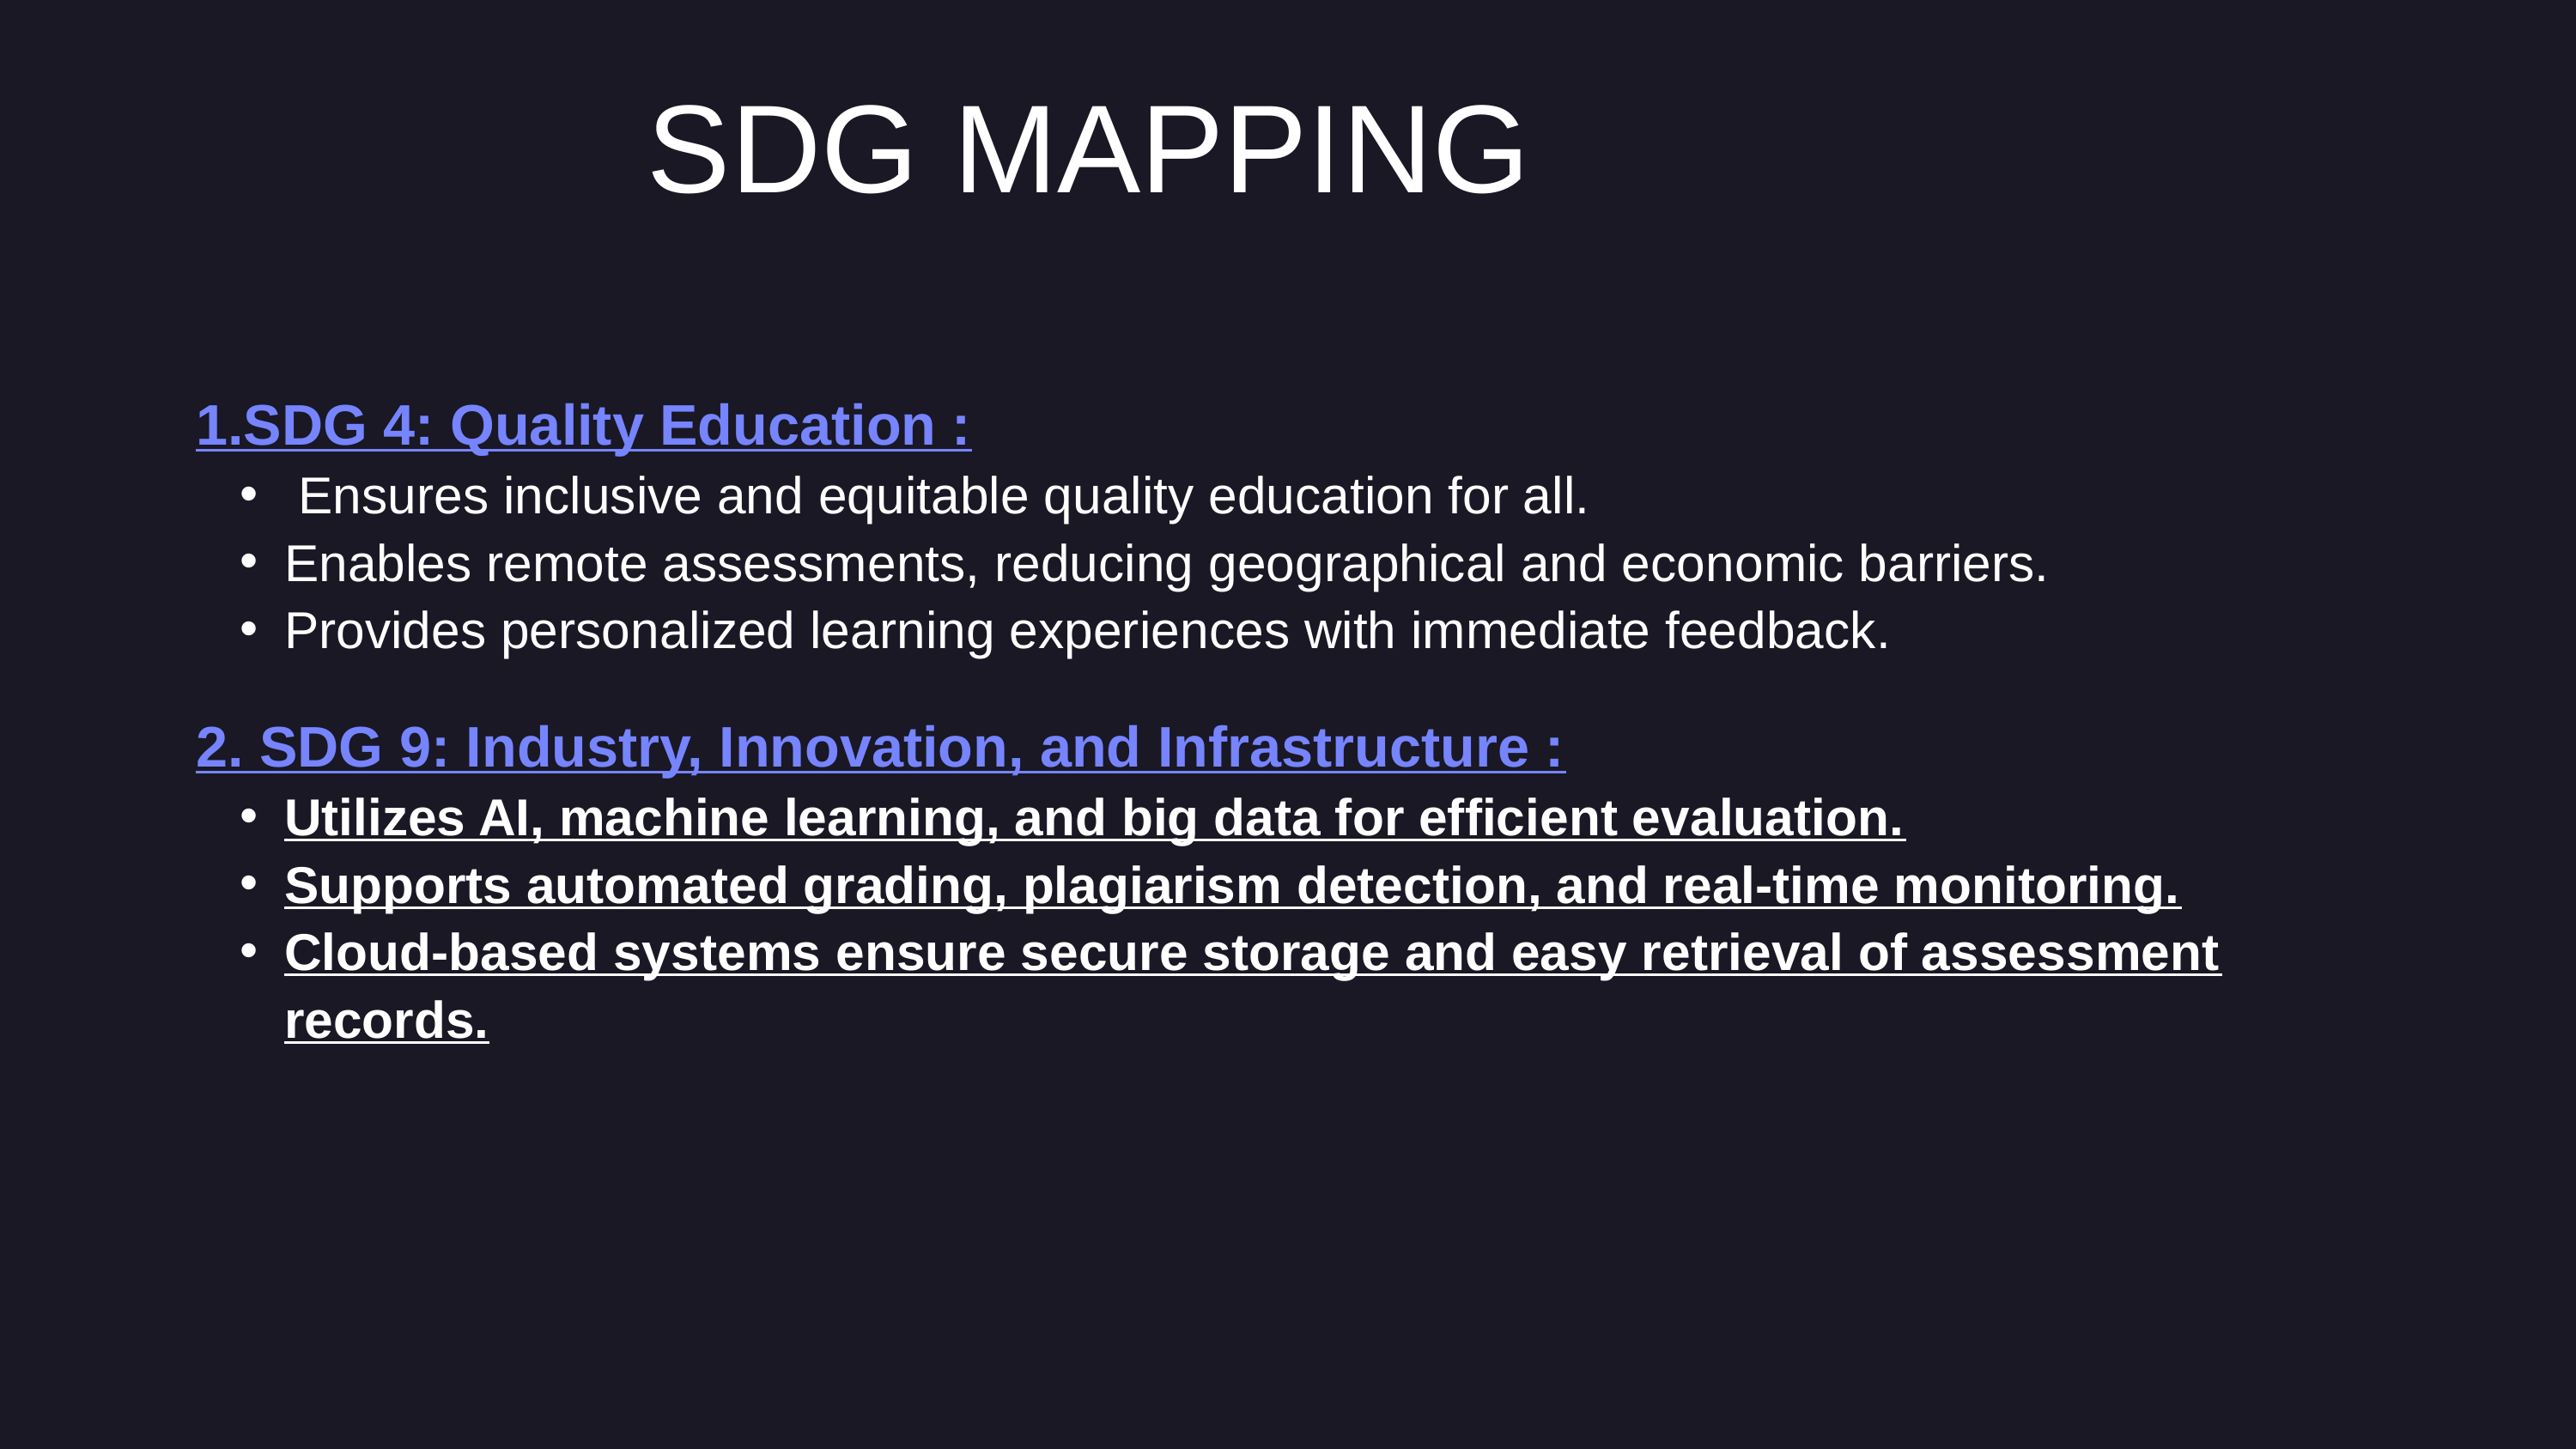

SDG MAPPING
1.SDG 4: Quality Education :
 Ensures inclusive and equitable quality education for all.
Enables remote assessments, reducing geographical and economic barriers.
Provides personalized learning experiences with immediate feedback.

2. SDG 9: Industry, Innovation, and Infrastructure :
Utilizes AI, machine learning, and big data for efficient evaluation.
Supports automated grading, plagiarism detection, and real-time monitoring.
Cloud-based systems ensure secure storage and easy retrieval of assessment records.